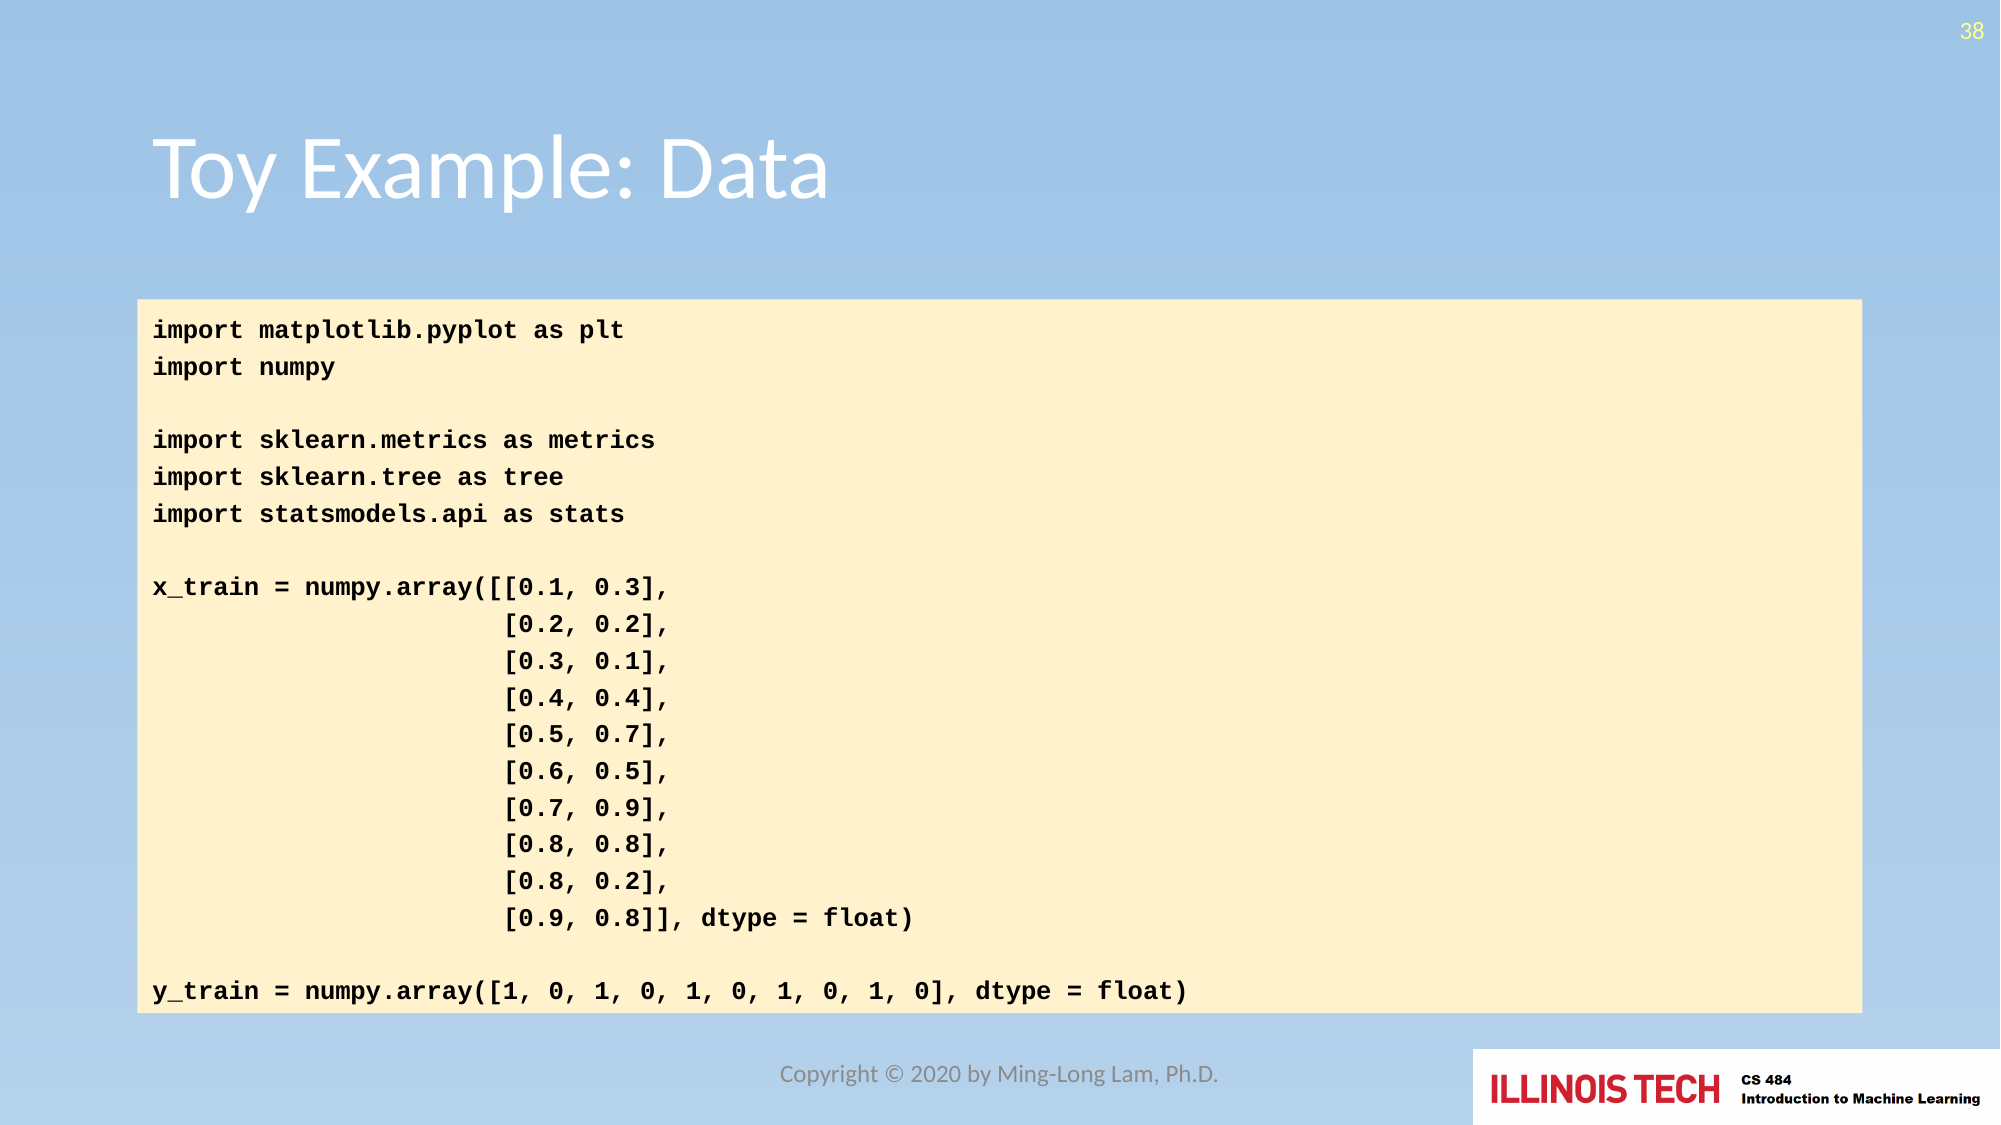

38
# Toy Example: Data
import matplotlib.pyplot as plt
import numpy

import sklearn.metrics as metrics
import sklearn.tree as tree
import statsmodels.api as stats

x_train = numpy.array([[0.1, 0.3],
                       [0.2, 0.2],
                       [0.3, 0.1],
                       [0.4, 0.4],
                       [0.5, 0.7],
                       [0.6, 0.5],
                       [0.7, 0.9],
                       [0.8, 0.8],
                       [0.8, 0.2],
                       [0.9, 0.8]], dtype = float)

y_train = numpy.array([1, 0, 1, 0, 1, 0, 1, 0, 1, 0], dtype = float)
Week 14 Toy Gradient Boost Example.py
Copyright © 2020 by Ming-Long Lam, Ph.D.